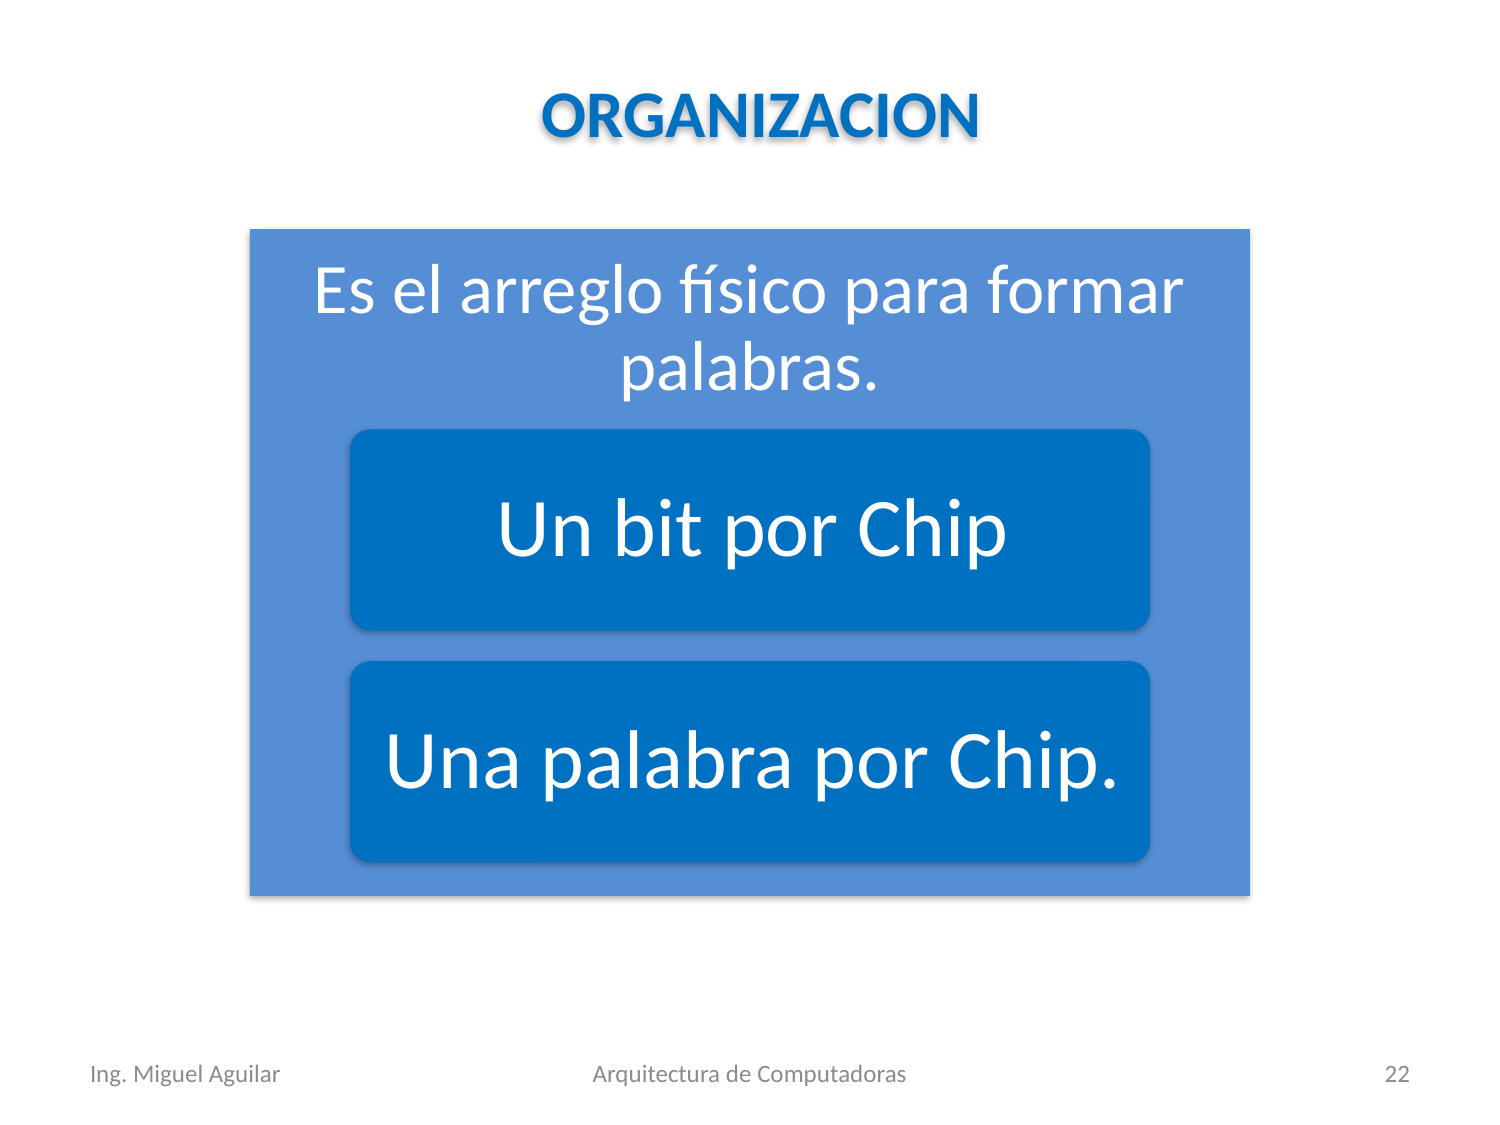

ORGANIZACION
Es el arreglo físico para formar palabras.
Un bit por Chip
Una palabra por Chip.
Ing. Miguel Aguilar
Arquitectura de Computadoras
22